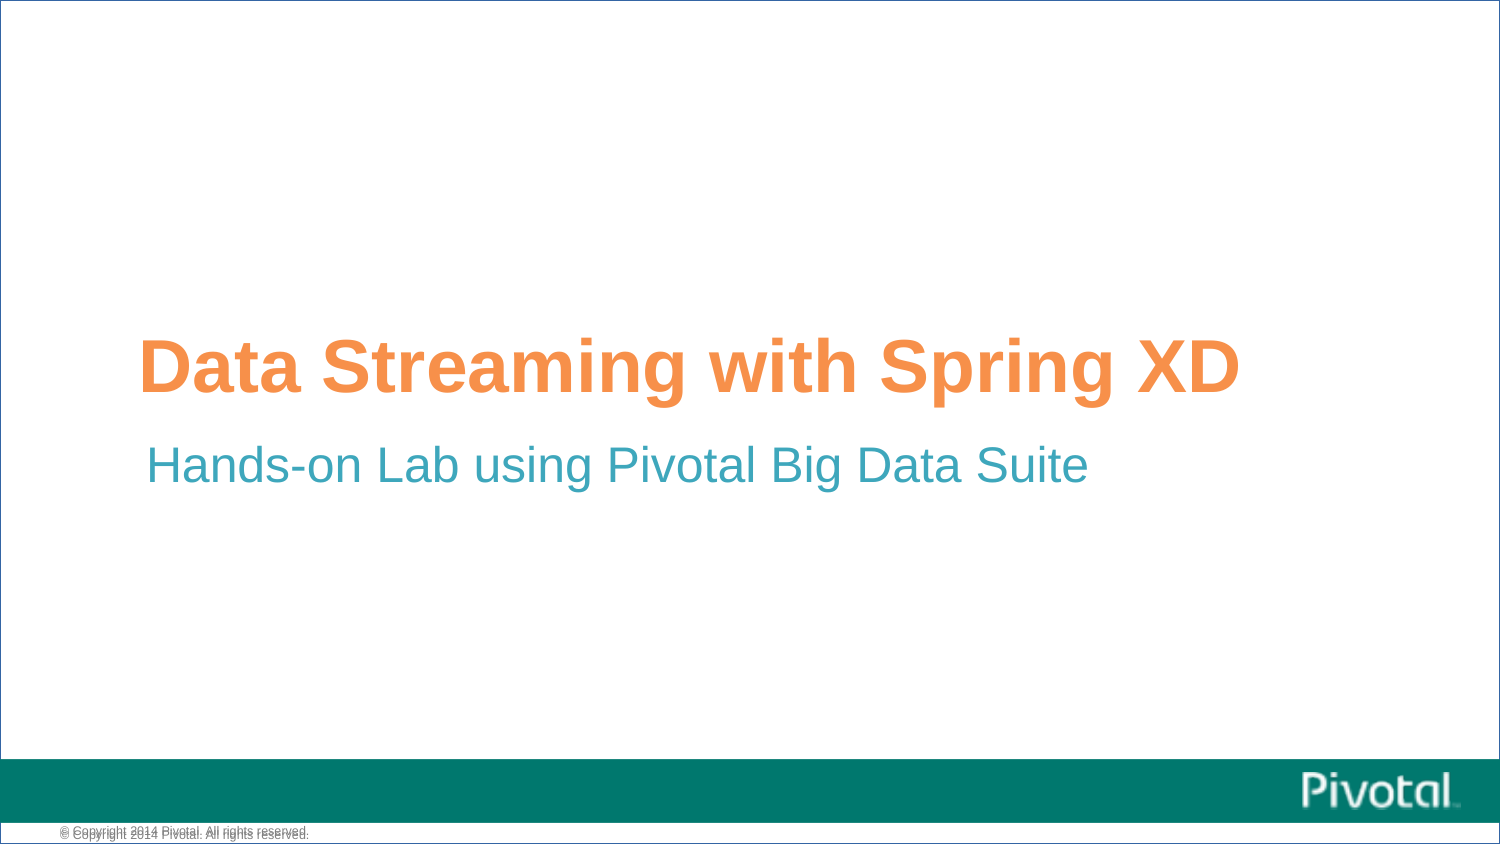

Data Streaming with Spring XD
Hands-on Lab using Pivotal Big Data Suite